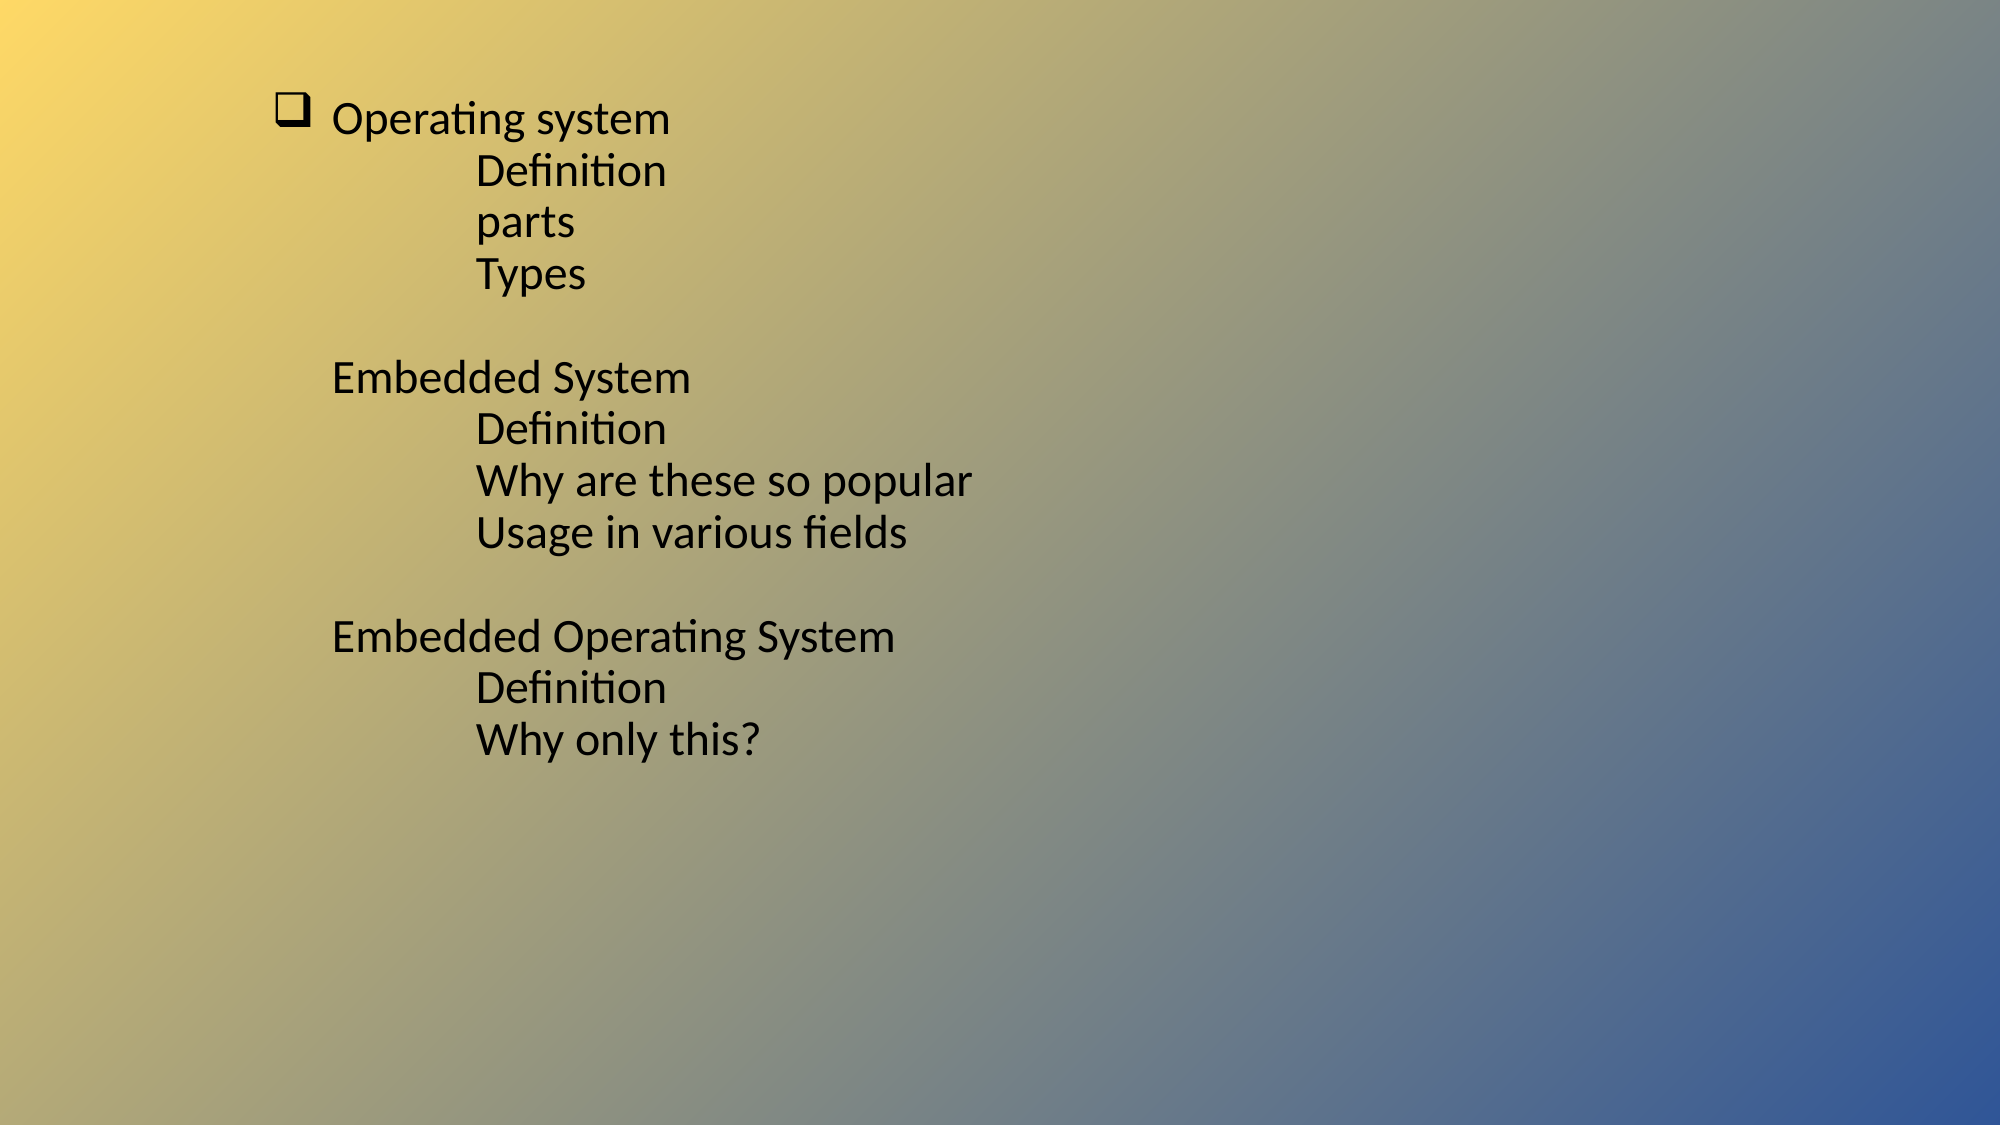

# Operating system Definition parts Types Embedded System Definition Why are these so popular Usage in various fields Embedded Operating System Definition Why only this?